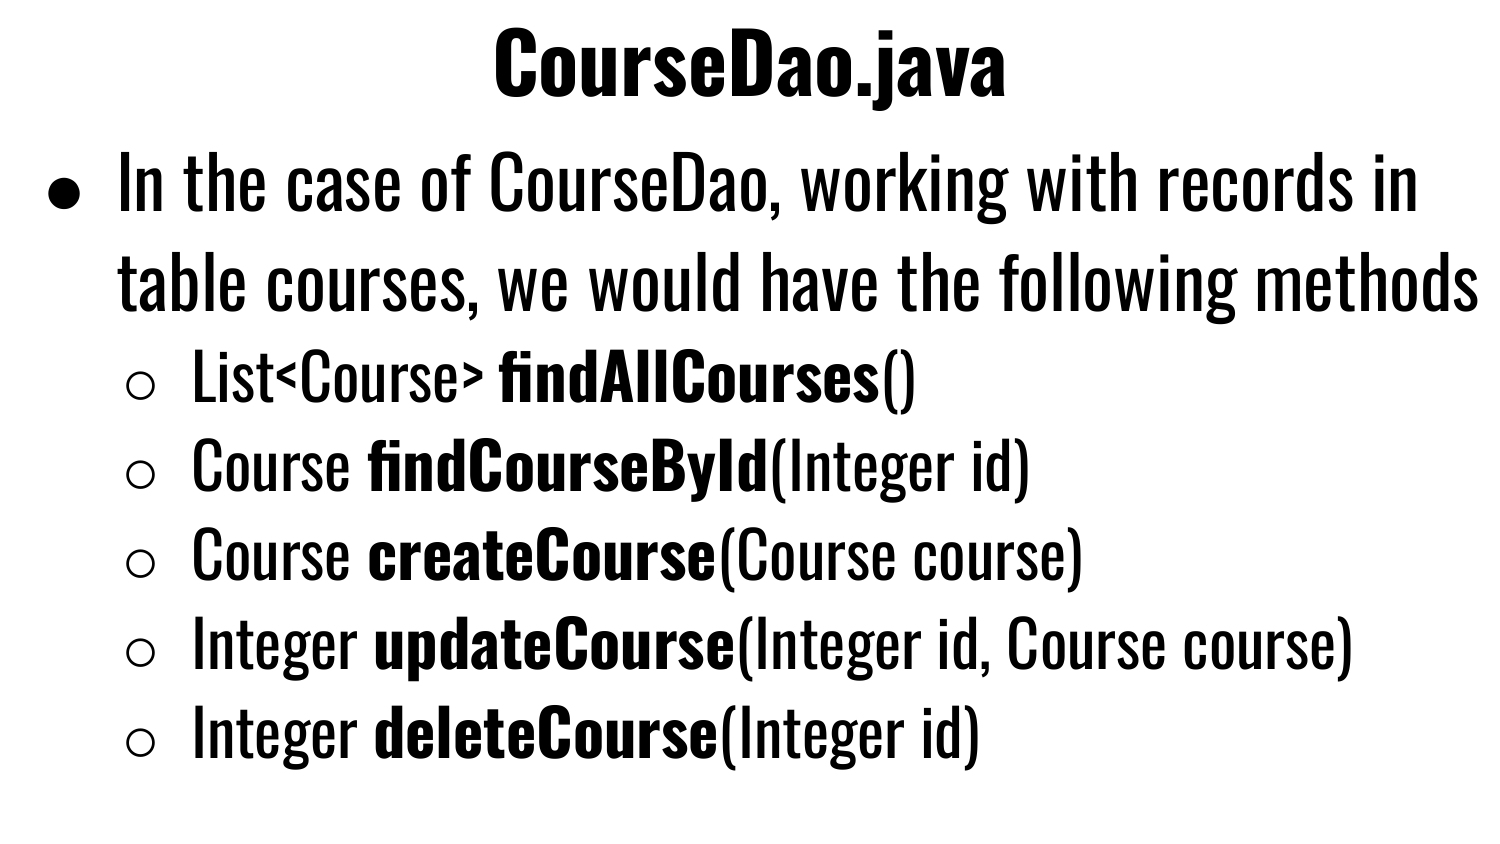

# CourseDao.java
In the case of CourseDao, working with records in table courses, we would have the following methods
List<Course> findAllCourses()
Course findCourseById(Integer id)
Course createCourse(Course course)
Integer updateCourse(Integer id, Course course)
Integer deleteCourse(Integer id)